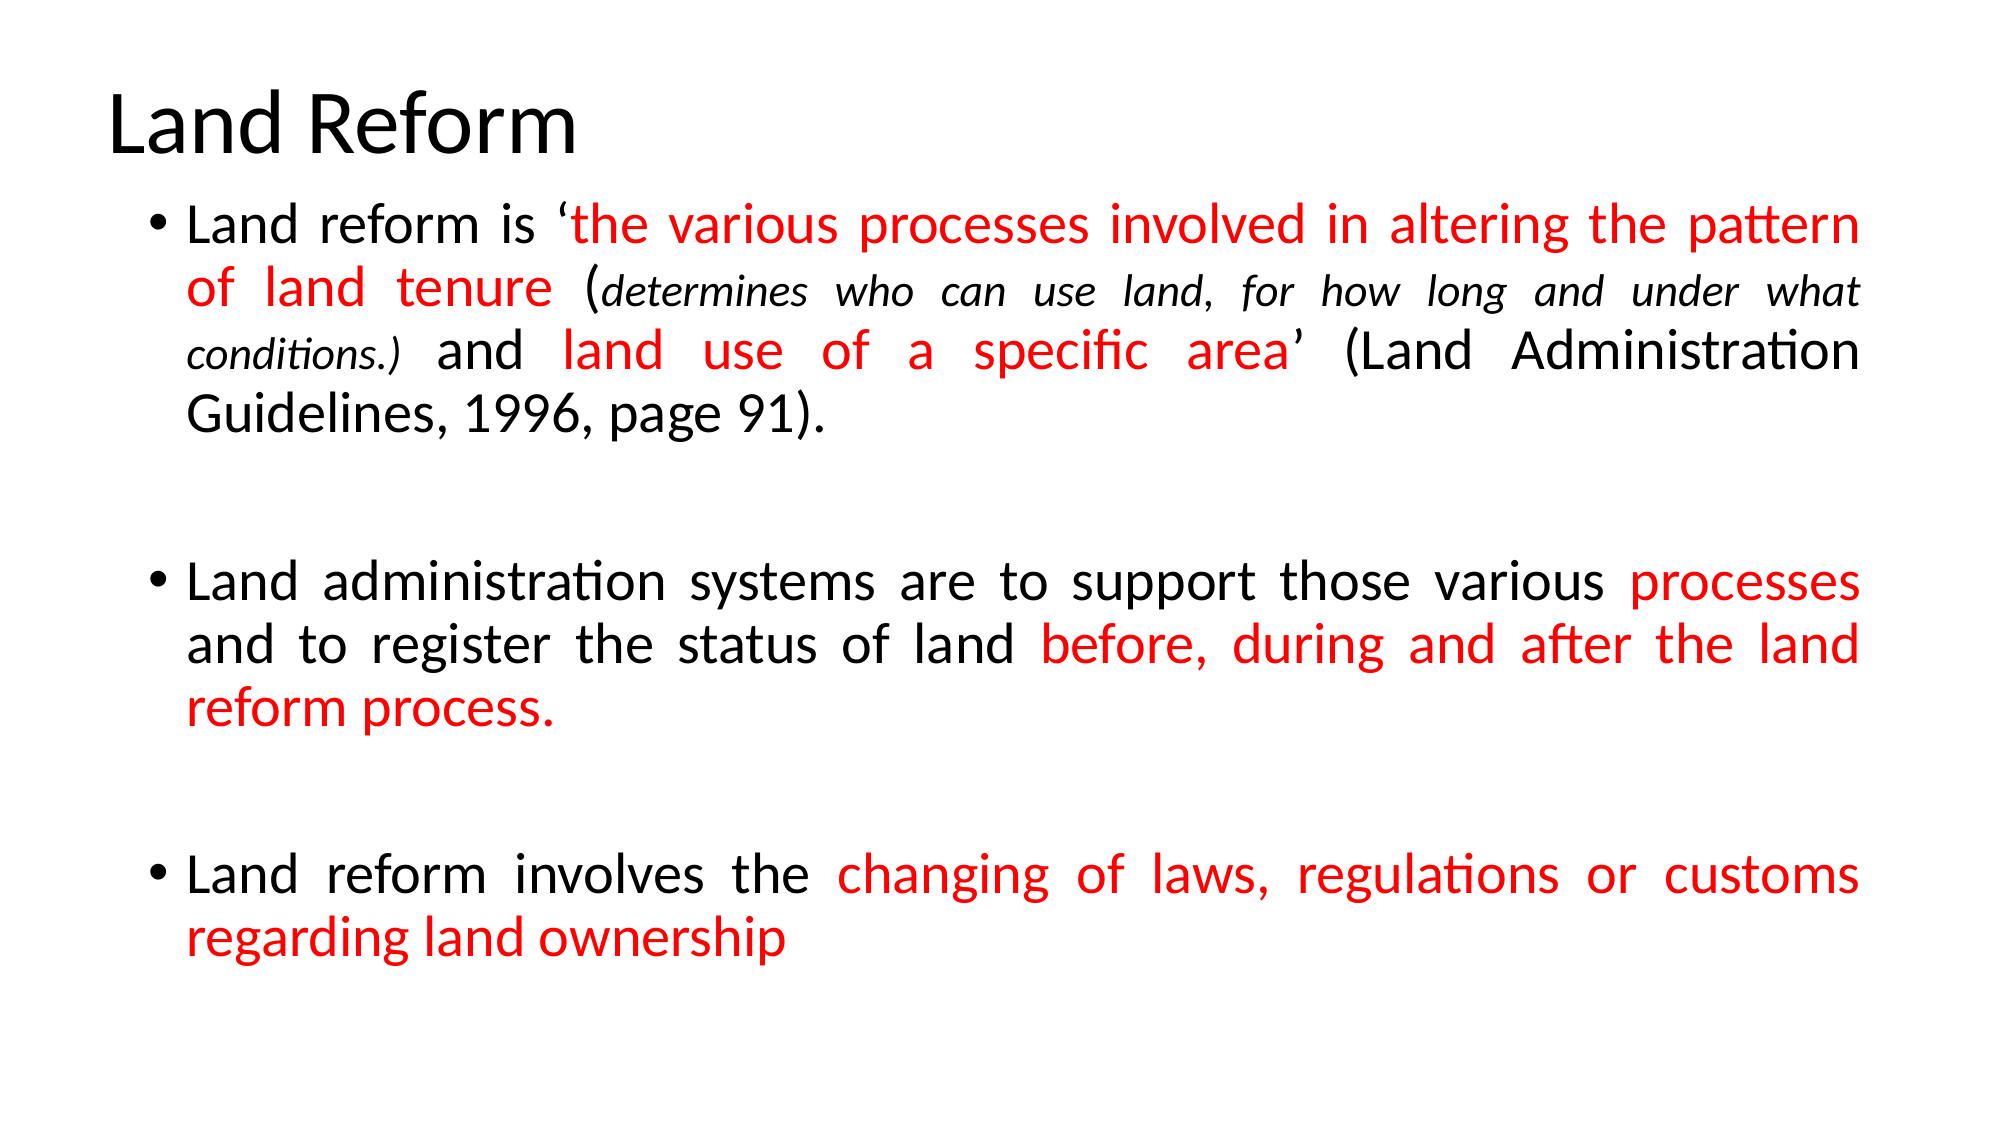

# Land Reform
Land reform is ‘the various processes involved in altering the pattern of land tenure (determines who can use land, for how long and under what conditions.) and land use of a specific area’ (Land Administration Guidelines, 1996, page 91).

Land administration systems are to support those various processes and to register the status of land before, during and after the land reform process.

Land reform involves the changing of laws, regulations or customs regarding land ownership